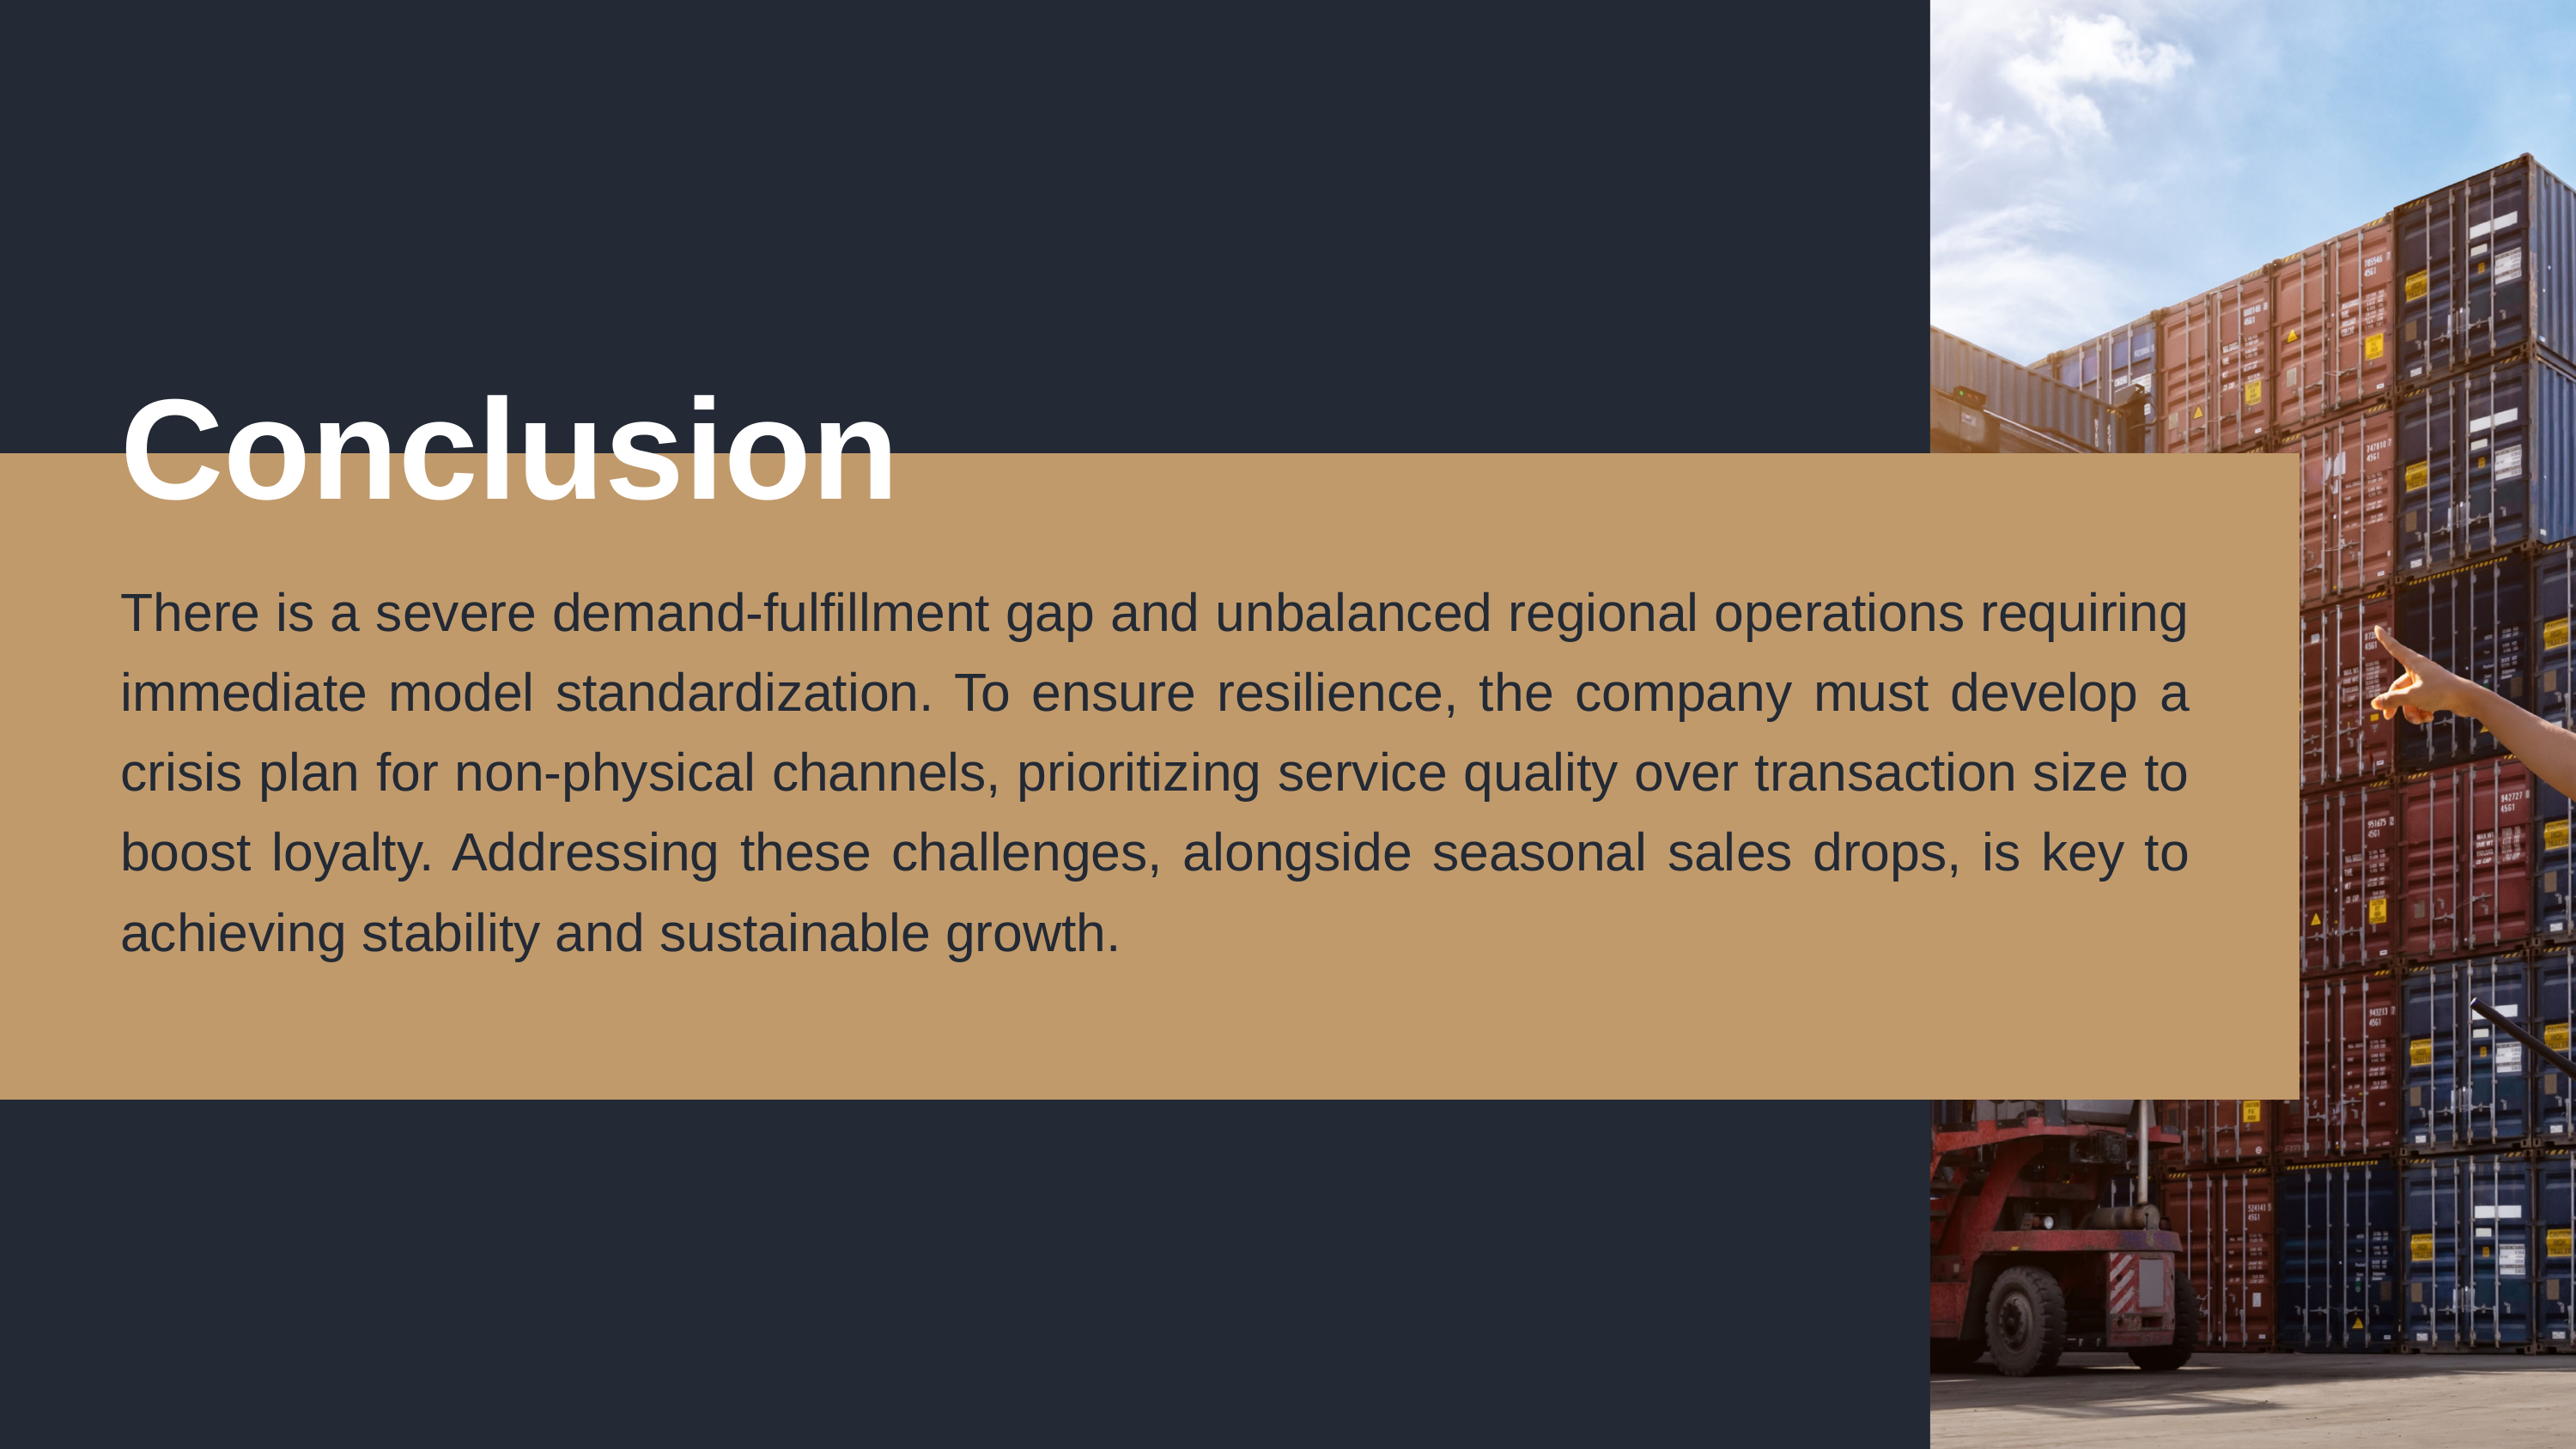

Conclusion

There is a severe demand-fulfillment gap and unbalanced regional operations requiring immediate model standardization. To ensure resilience, the company must develop a crisis plan for non-physical channels, prioritizing service quality over transaction size to boost loyalty. Addressing these challenges, alongside seasonal sales drops, is key to achieving stability and sustainable growth.